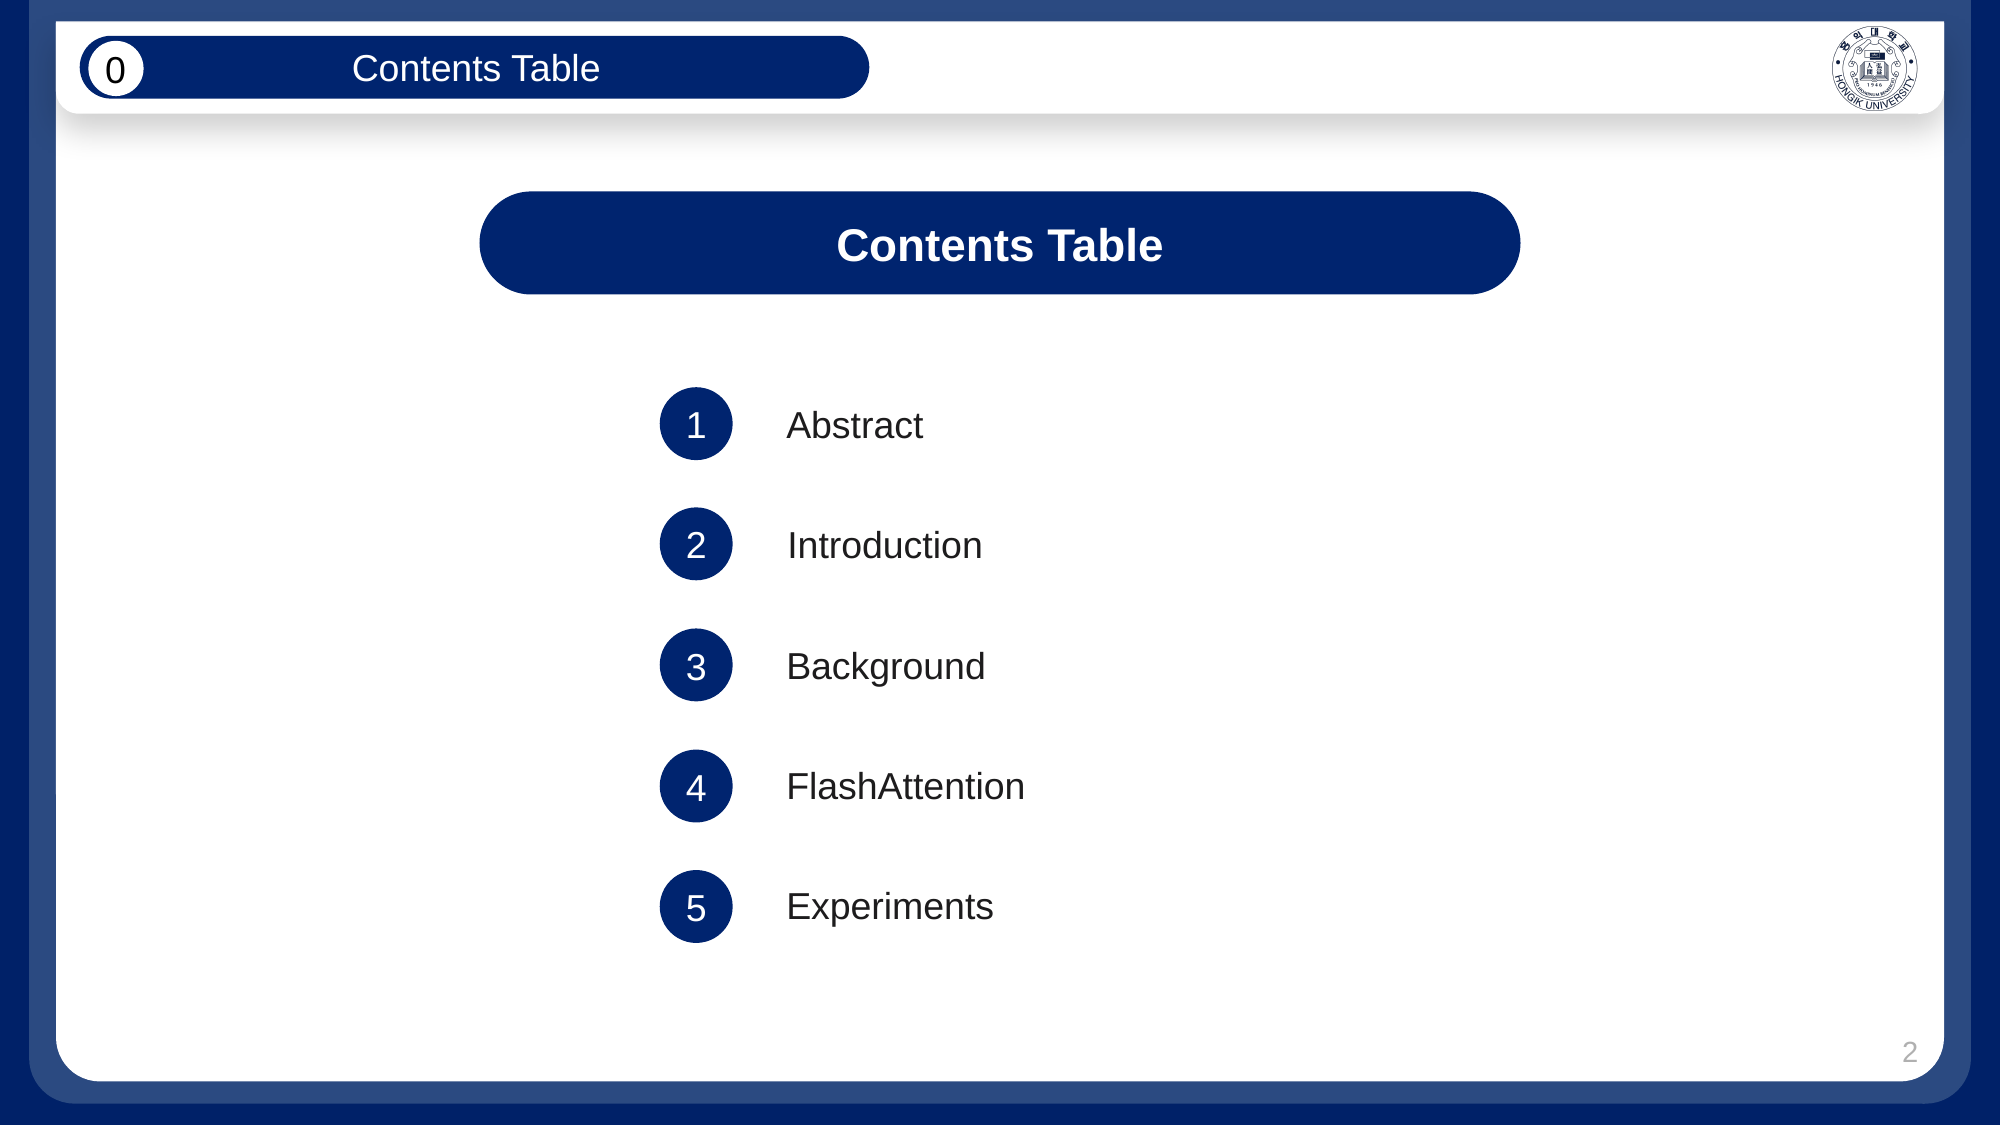

Contents Table
0
Contents Table
1
Abstract
2
Introduction
3
Background
4
FlashAttention
5
Experiments
2